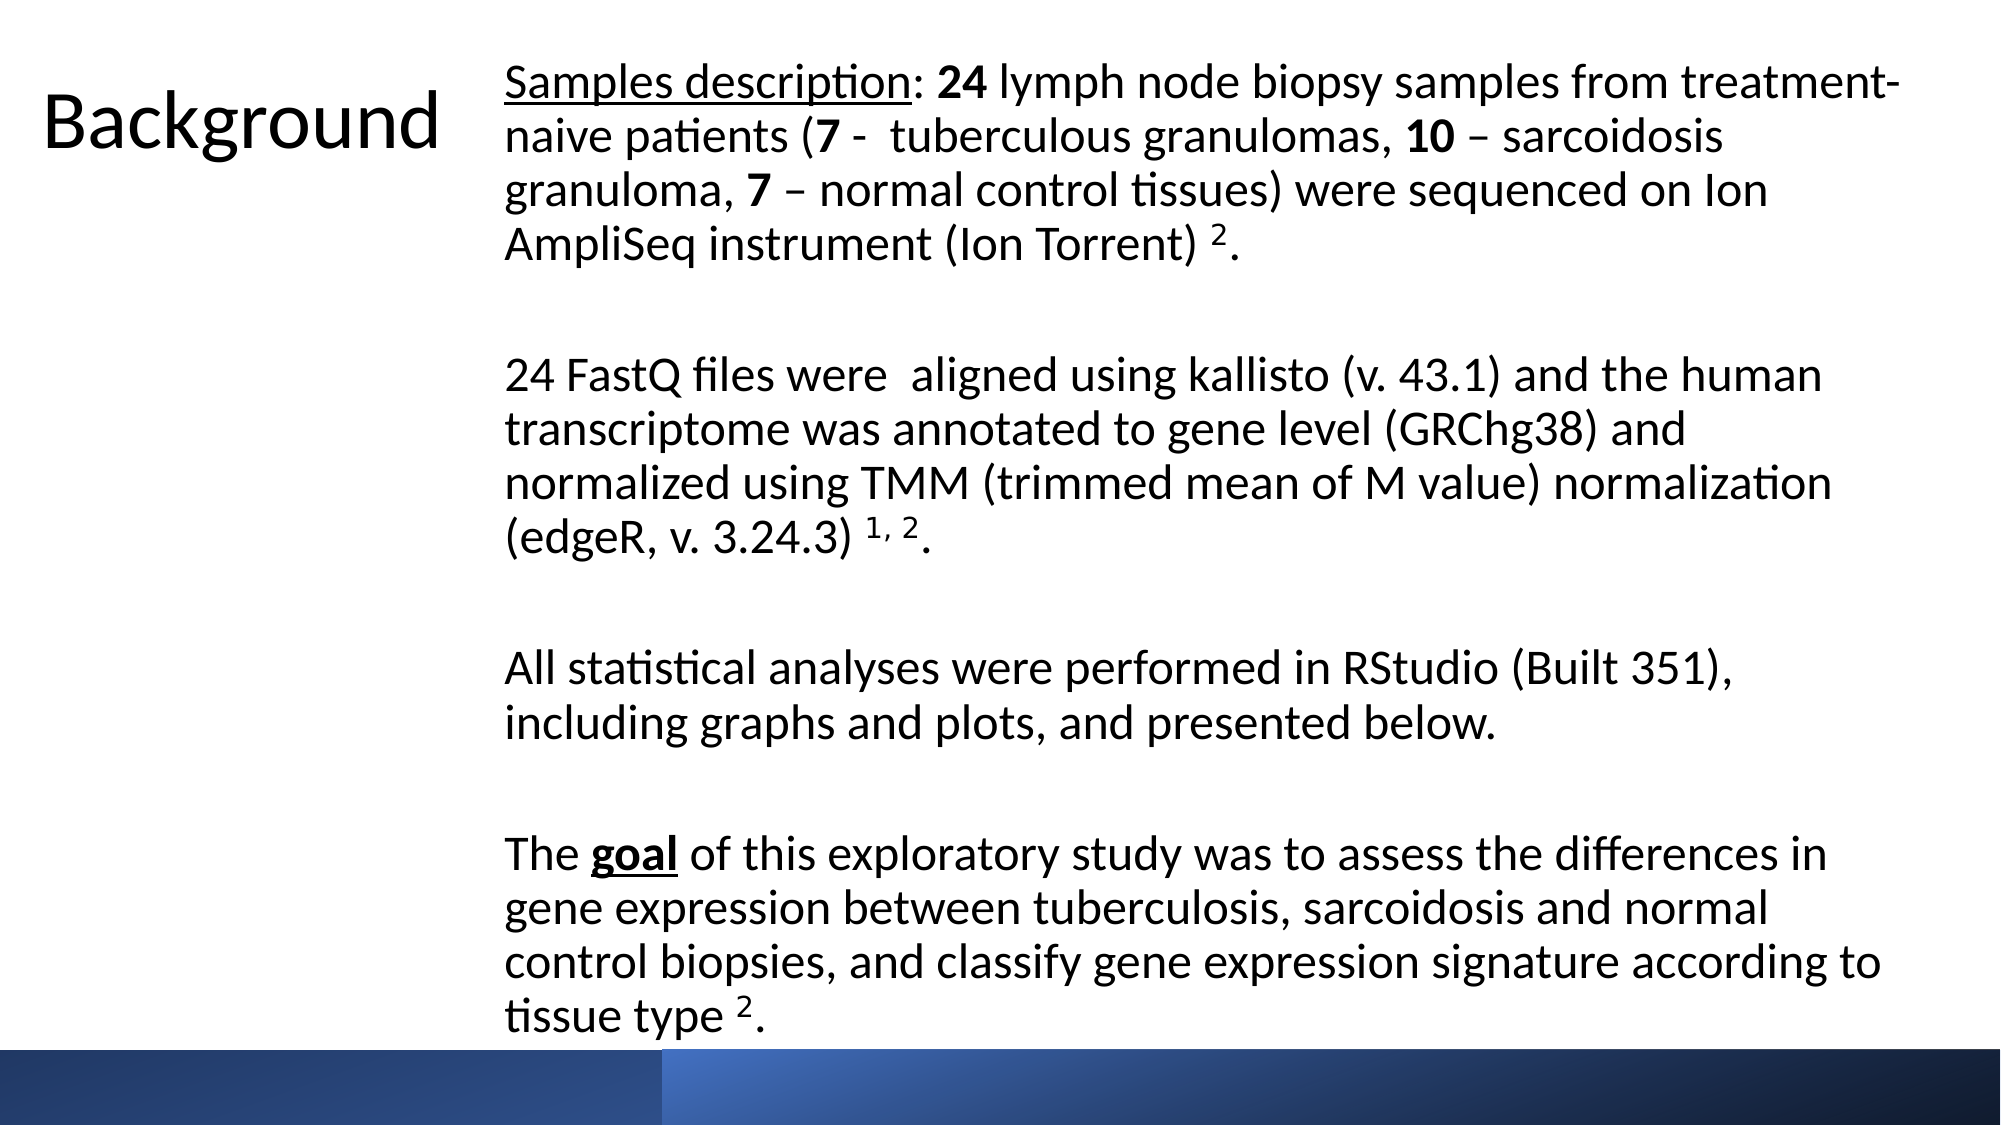

Samples description: 24 lymph node biopsy samples from treatment-naive patients (7 -  tuberculous granulomas, 10 – sarcoidosis granuloma, 7 – normal control tissues) were sequenced on Ion AmpliSeq instrument (Ion Torrent) 2.

24 FastQ files were  aligned using kallisto (v. 43.1) and the human transcriptome was annotated to gene level (GRChg38) and normalized using TMM (trimmed mean of M value) normalization (edgeR, v. 3.24.3) 1, 2.

All statistical analyses were performed in RStudio (Built 351),  including graphs and plots, and presented below.

The goal of this exploratory study was to assess the differences in gene expression between tuberculosis, sarcoidosis and normal control biopsies, and classify gene expression signature according to tissue type 2.
# Background